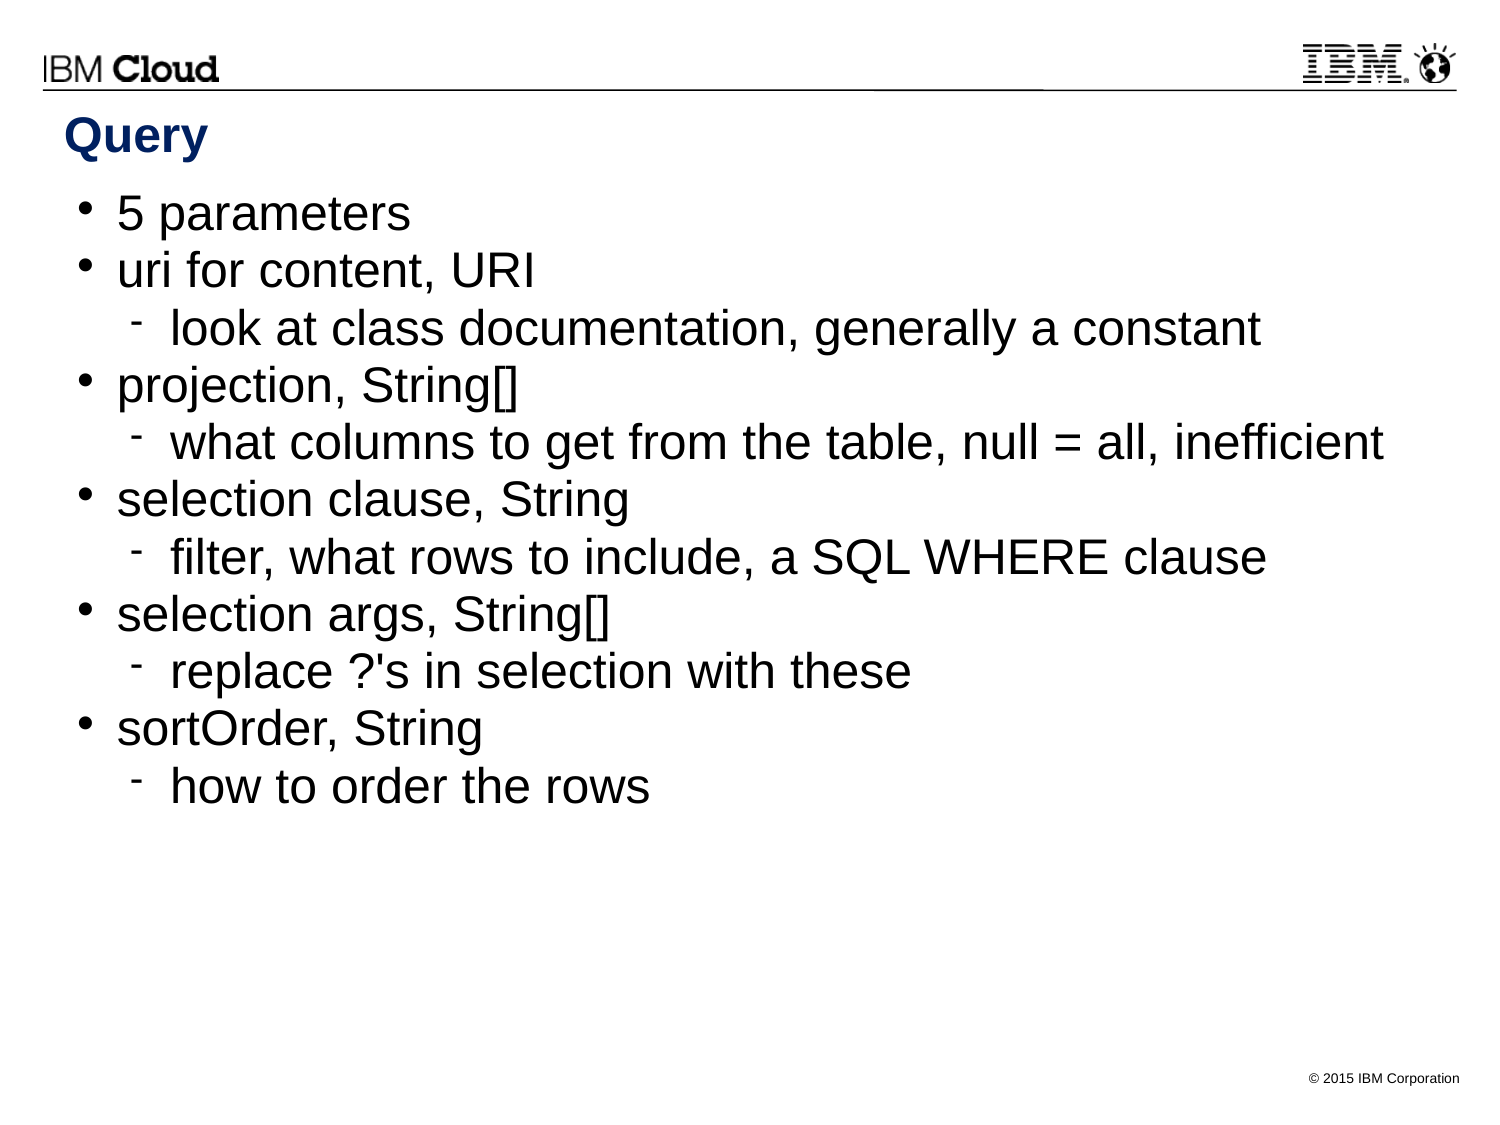

# Query
5 parameters
uri for content, URI
look at class documentation, generally a constant
projection, String[]
what columns to get from the table, null = all, inefficient
selection clause, String
filter, what rows to include, a SQL WHERE clause
selection args, String[]
replace ?'s in selection with these
sortOrder, String
how to order the rows